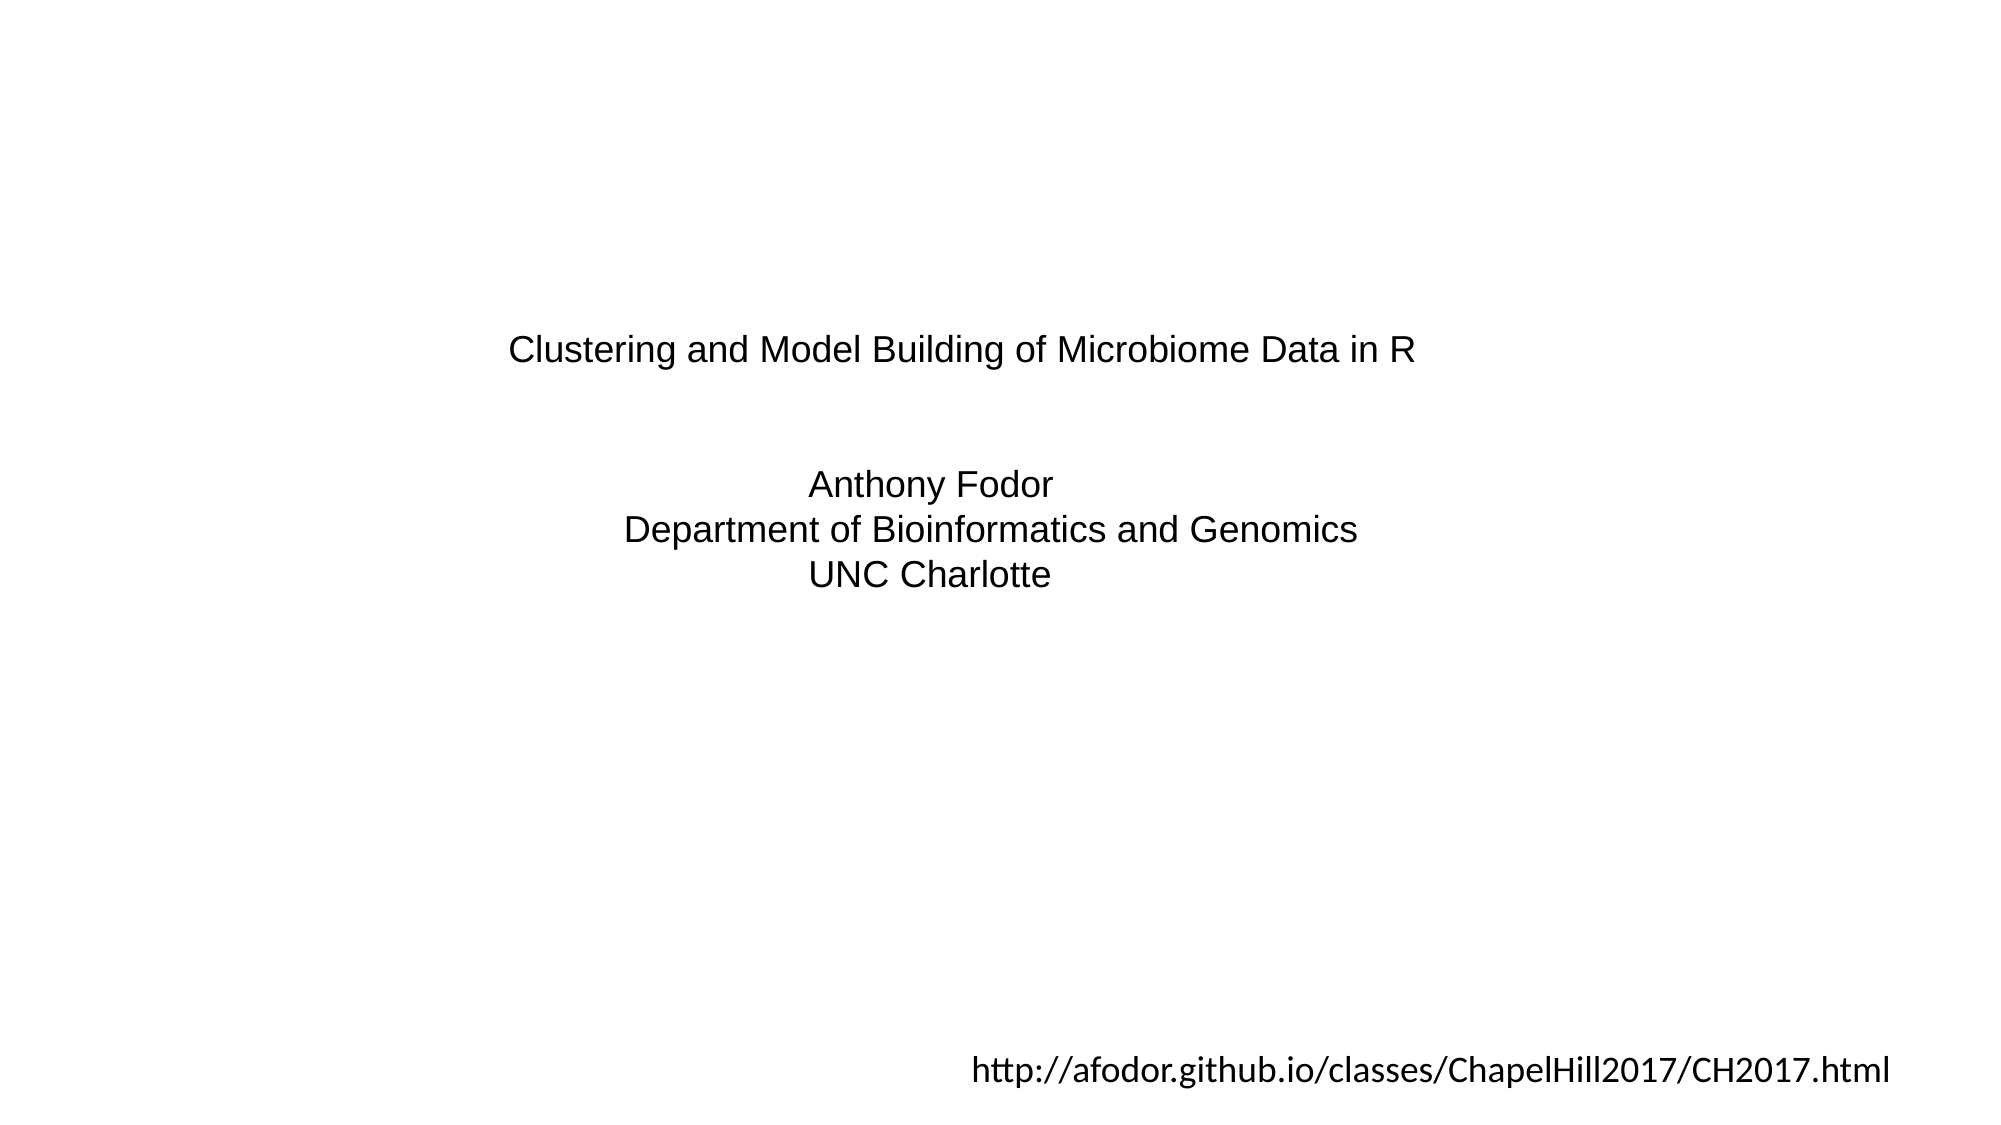

Clustering and Model Building of Microbiome Data in R

		Anthony Fodor
           Department of Bioinformatics and Genomics
		UNC Charlotte
http://afodor.github.io/classes/ChapelHill2017/CH2017.html